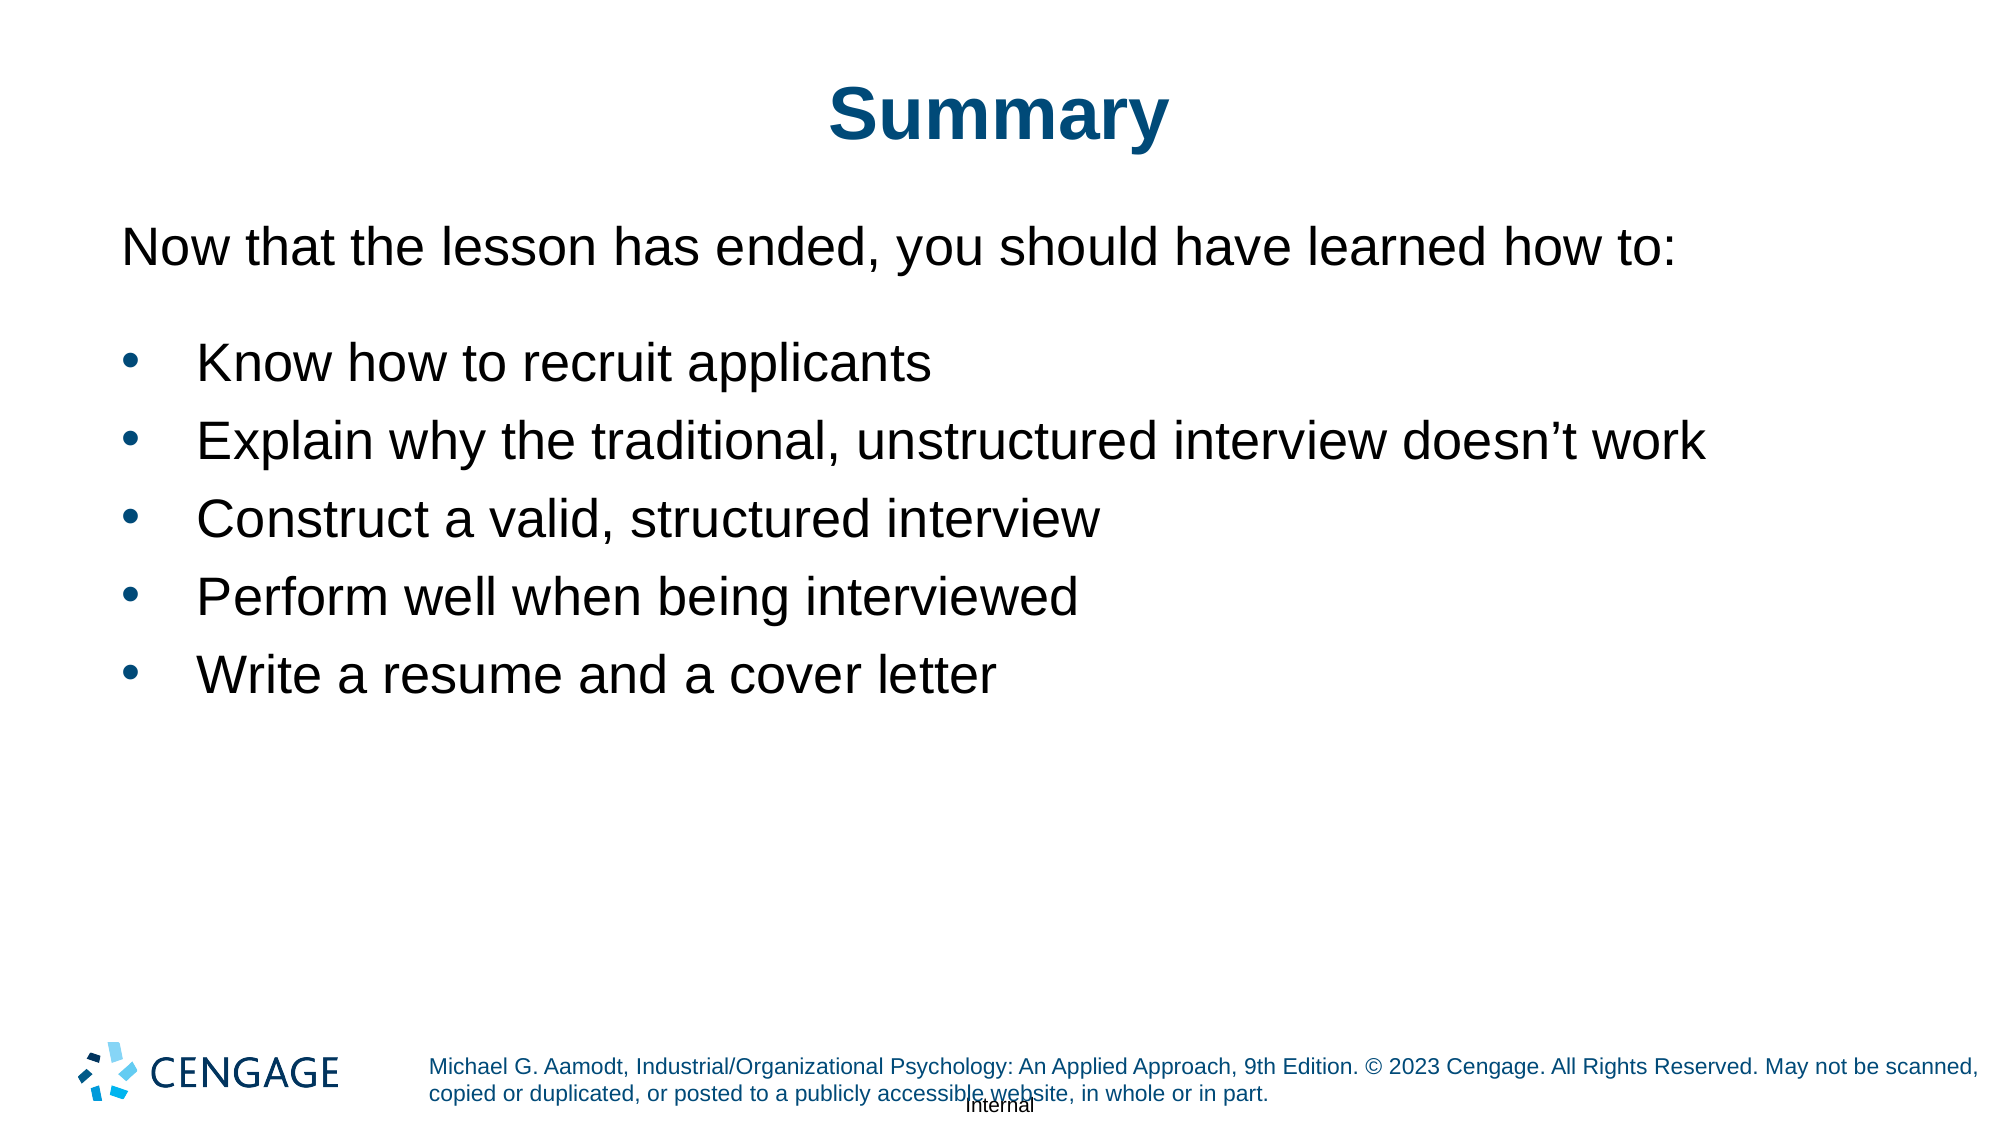

# Summary
Now that the lesson has ended, you should have learned how to:
Know how to recruit applicants
Explain why the traditional, unstructured interview doesn’t work
Construct a valid, structured interview
Perform well when being interviewed
Write a resume and a cover letter